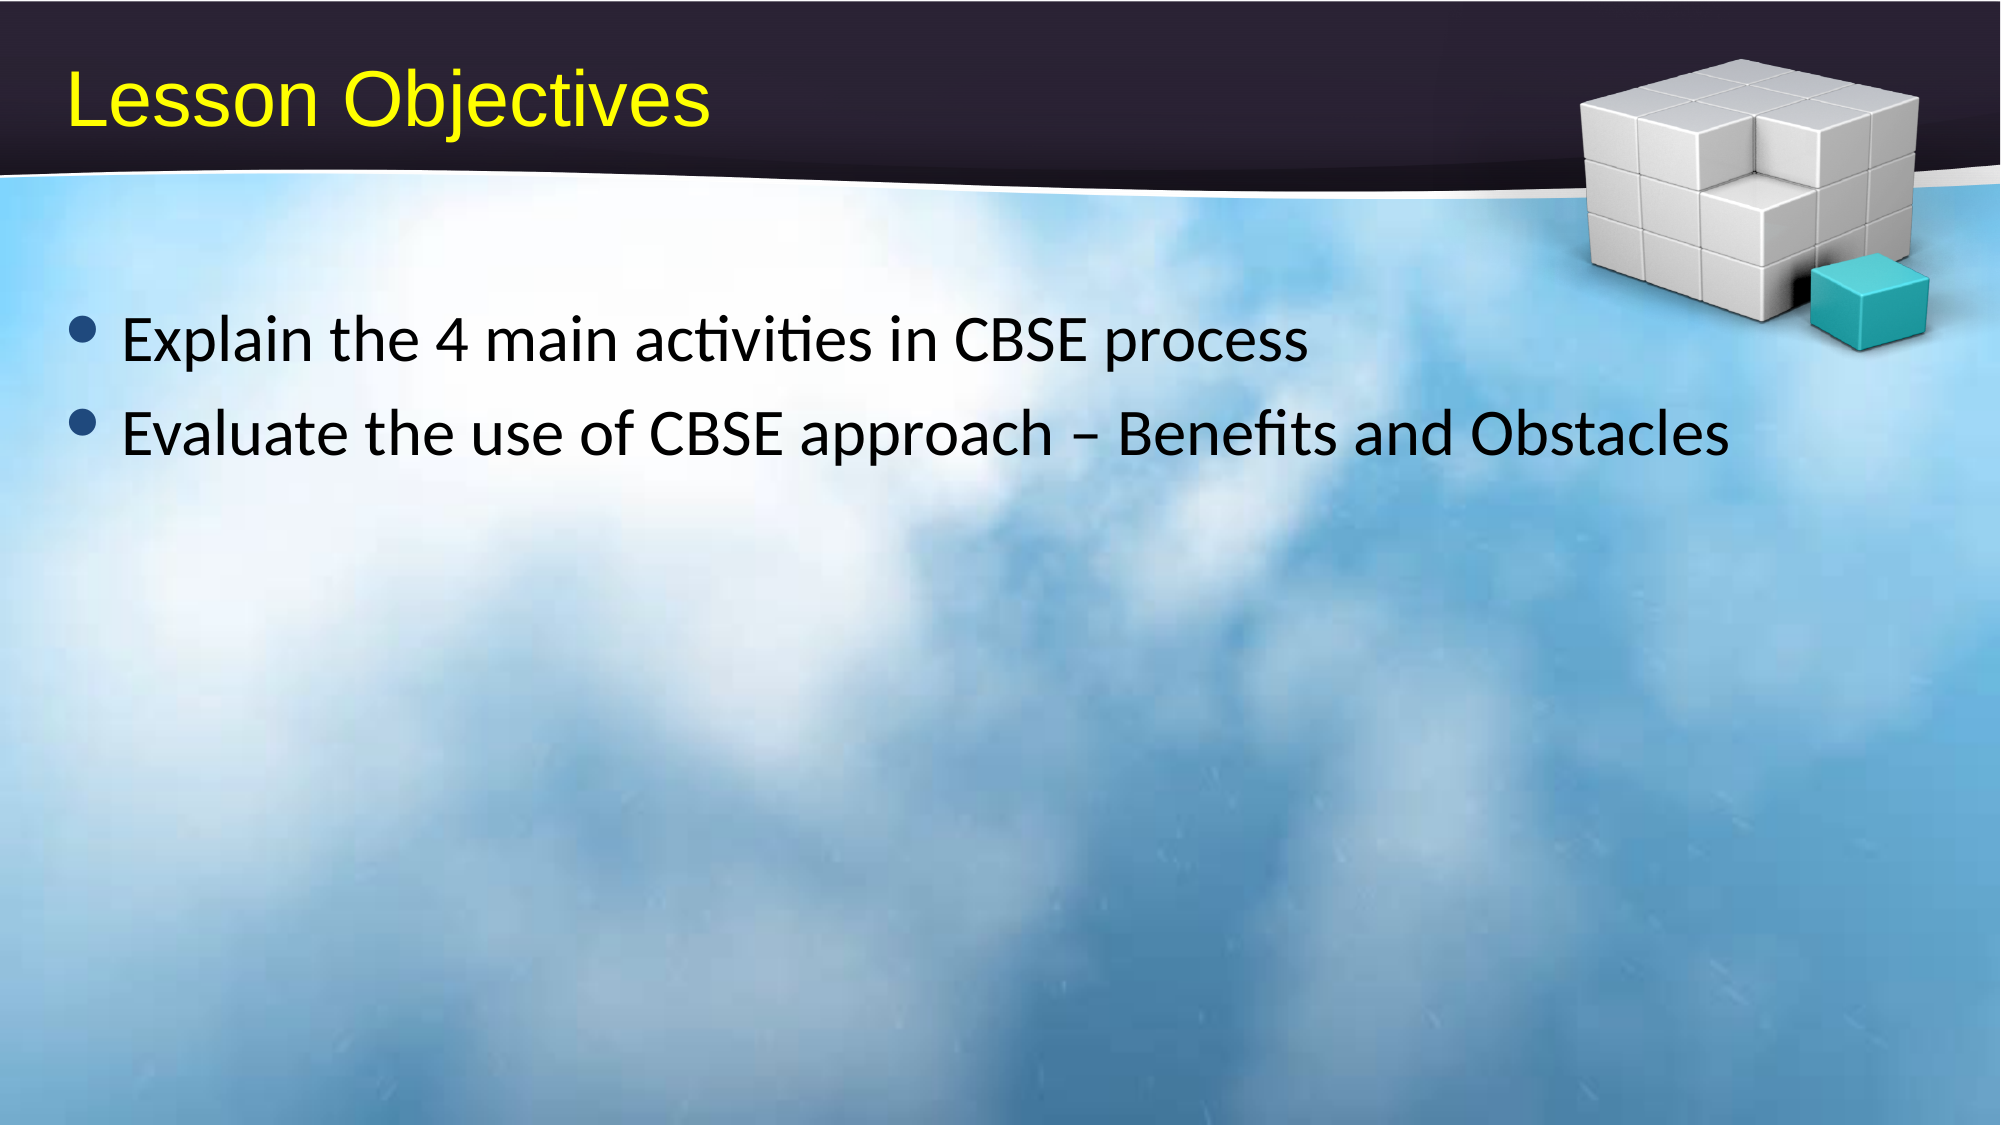

# Lesson Objectives
Explain the 4 main activities in CBSE process
Evaluate the use of CBSE approach – Benefits and Obstacles